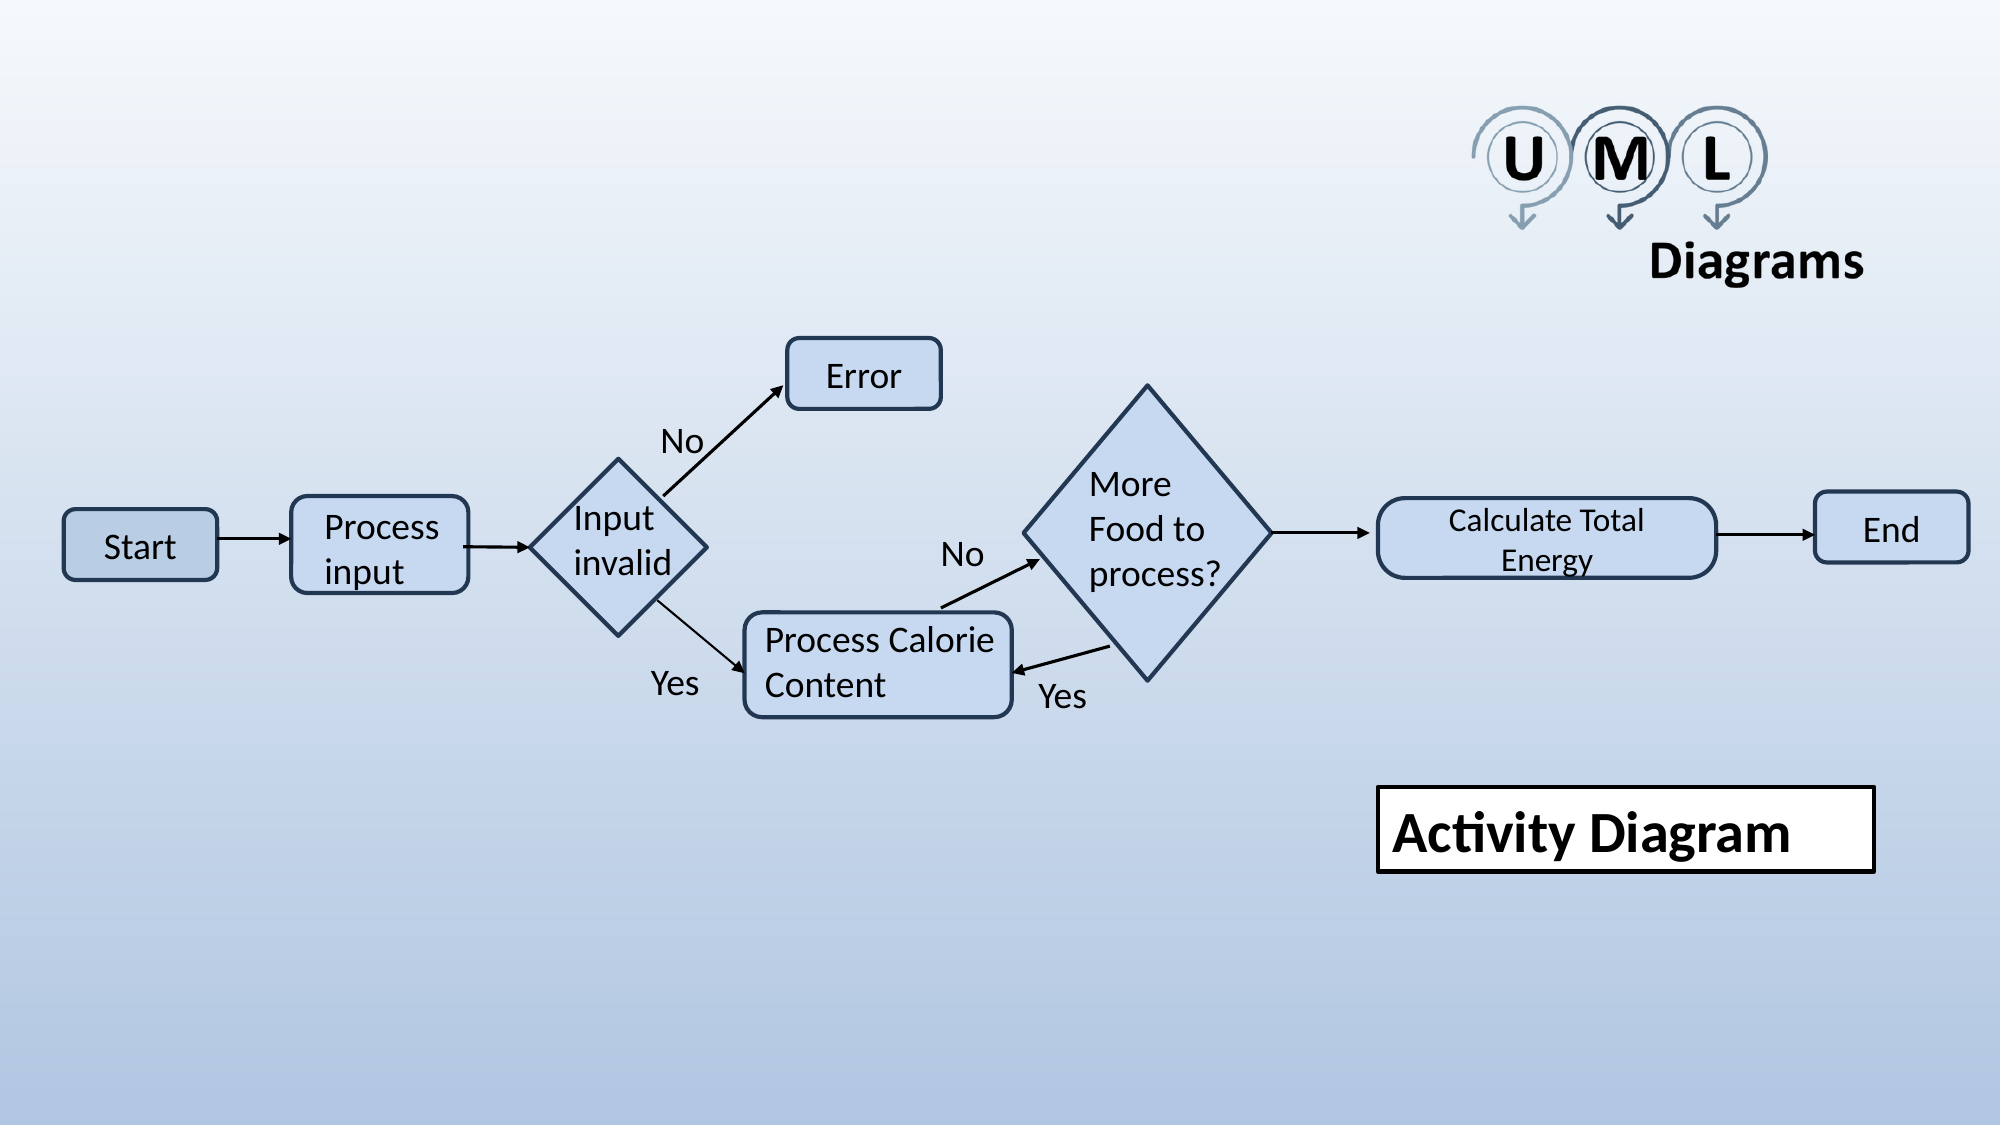

Error

No
More Food to process?

Input
invalid
End
Process input

Calculate Total Energy
Start
No
Process Calorie Content

Yes
Yes
Activity Diagram